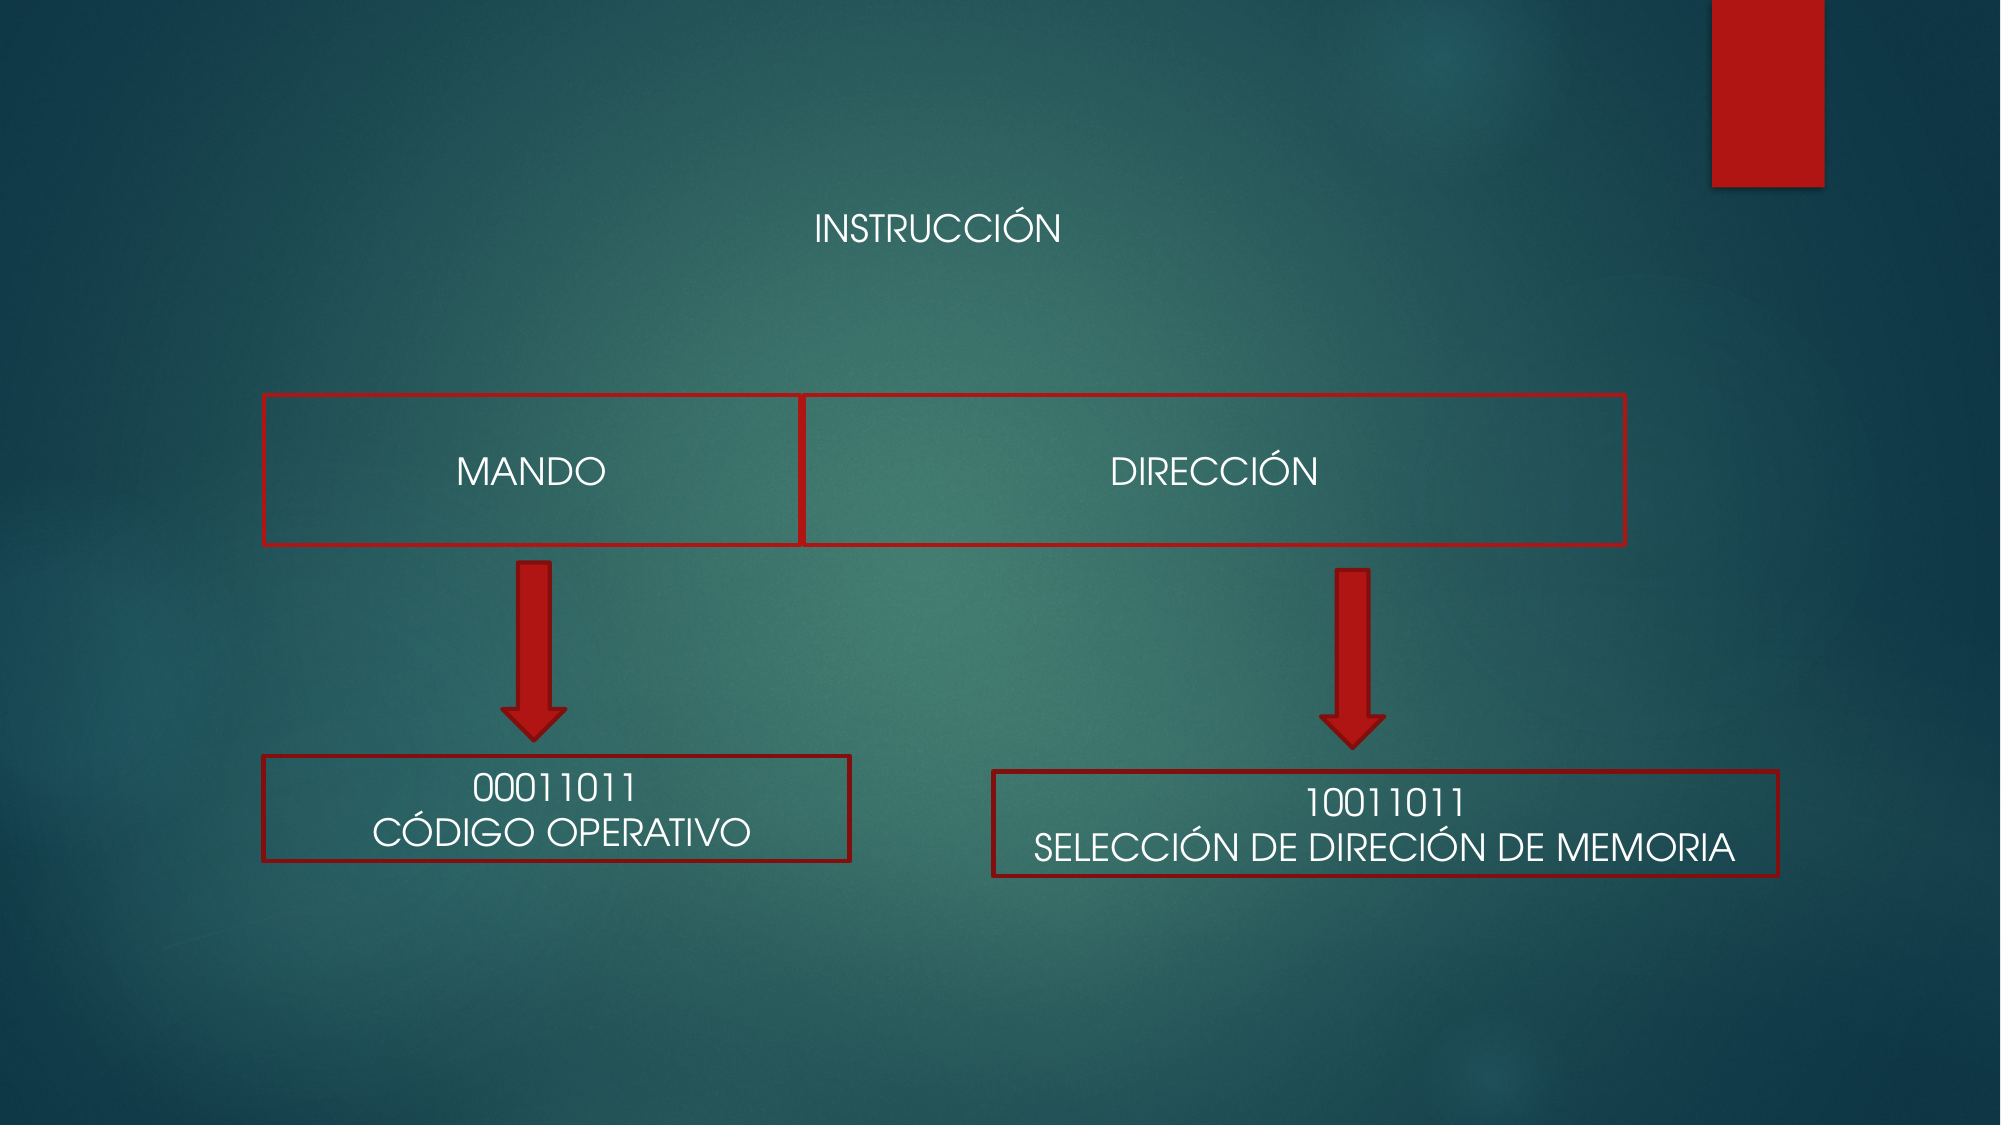

INSTRUCCIÓN

DIRECCIÓN

MANDO

00011011
 CÓDIGO OPERATIVO
10011011
 SELECCIÓN DE DIRECIÓN DE MEMORIA